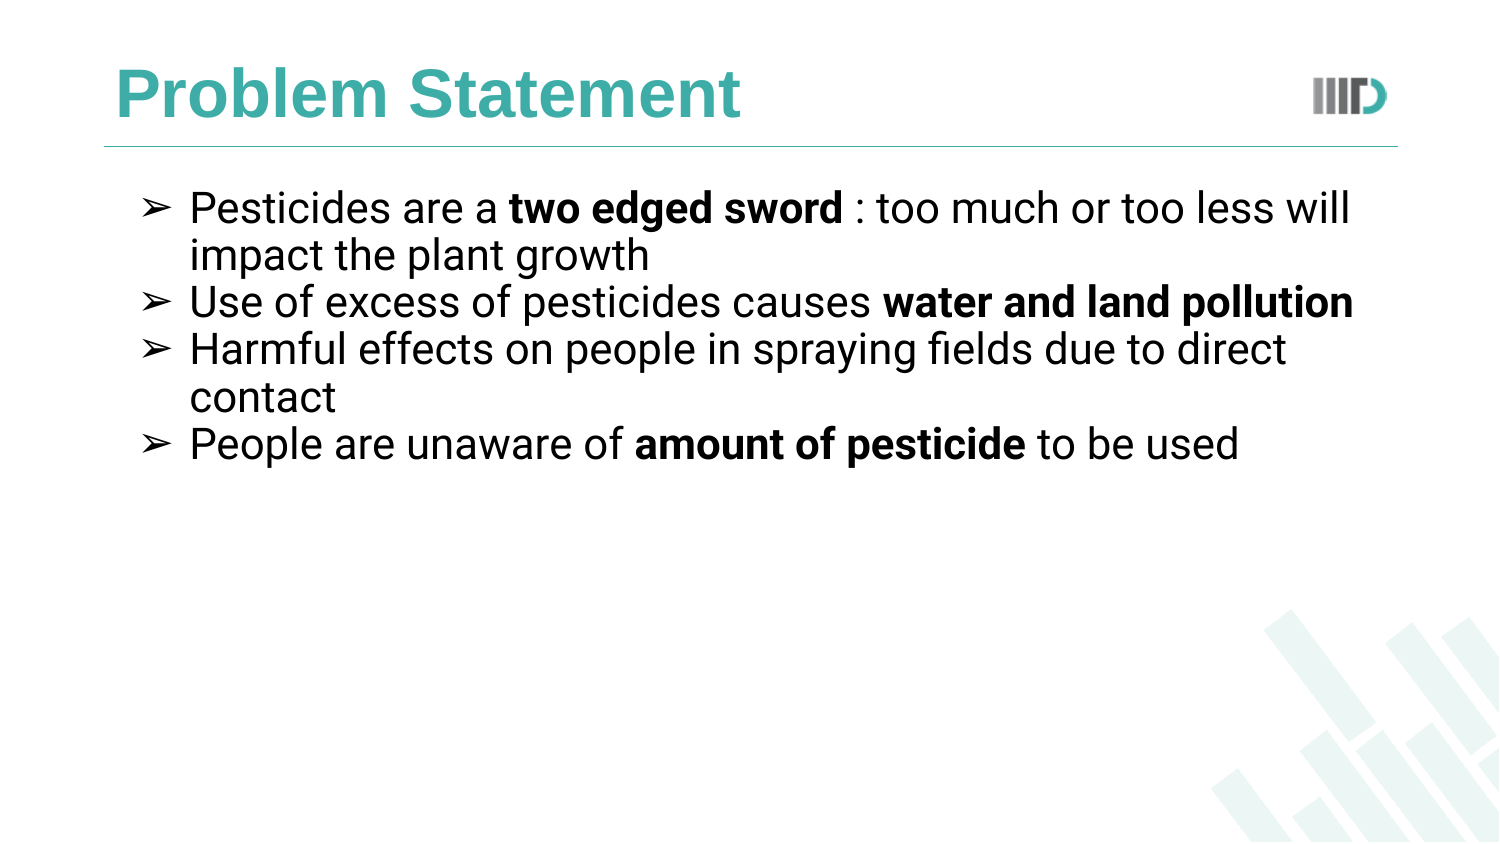

# Problem Statement
Pesticides are a two edged sword : too much or too less will impact the plant growth
Use of excess of pesticides causes water and land pollution
Harmful effects on people in spraying fields due to direct contact
People are unaware of amount of pesticide to be used